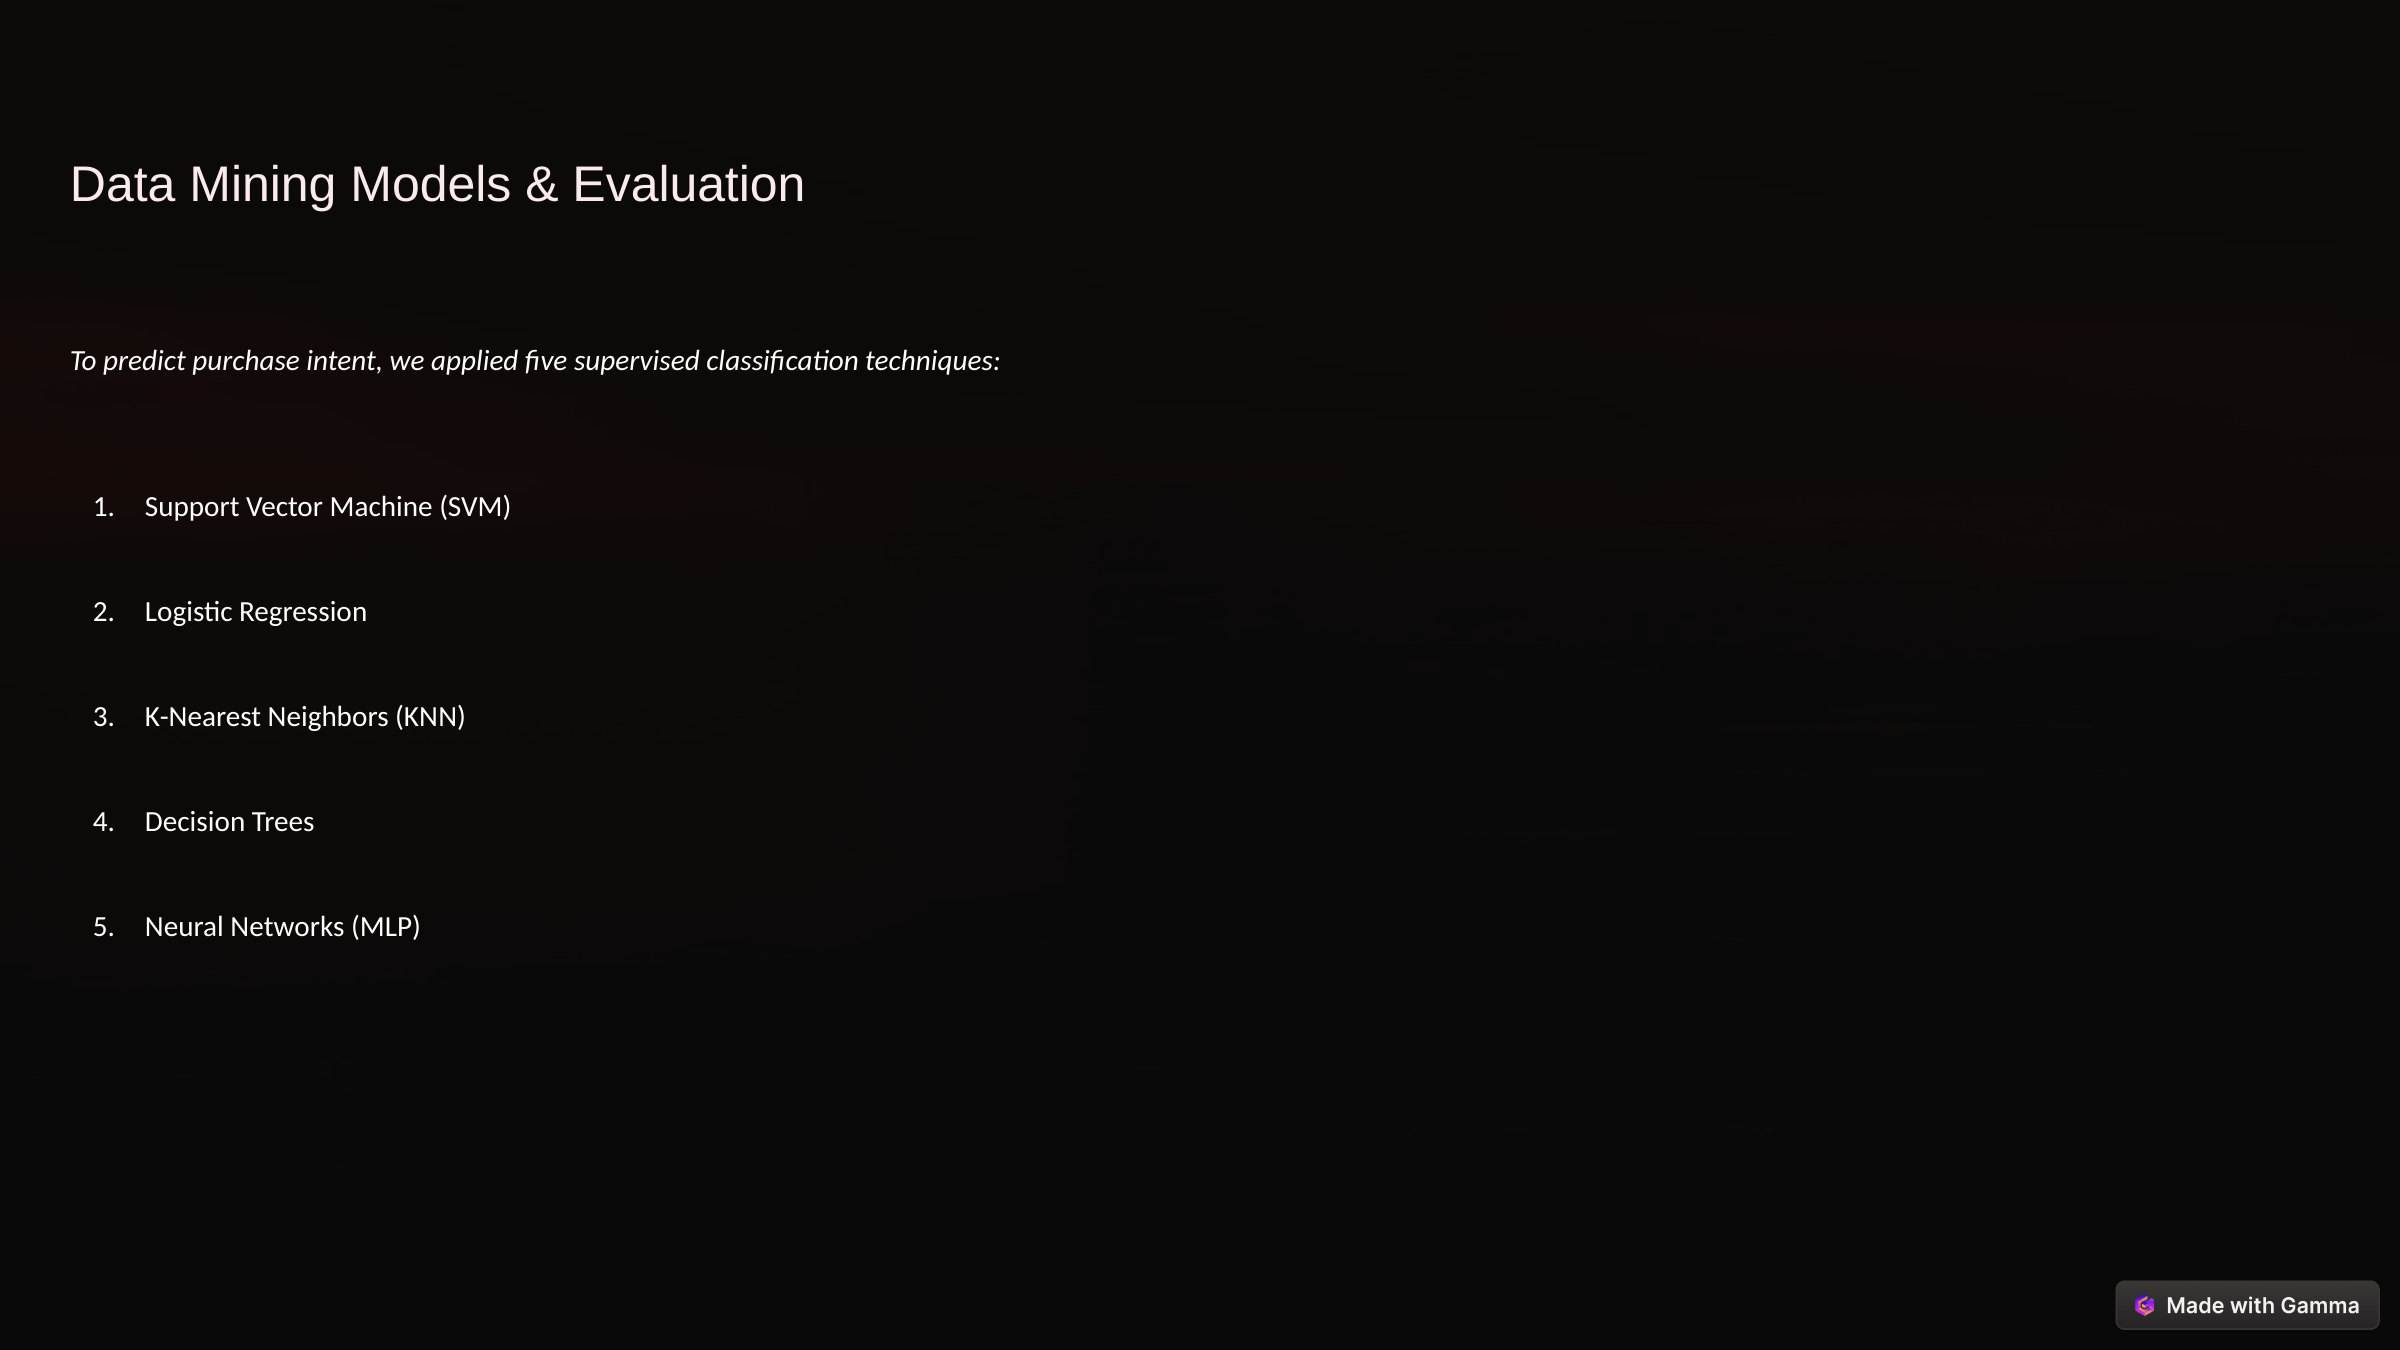

Data Mining Models & Evaluation

To predict purchase intent, we applied five supervised classification techniques:
Support Vector Machine (SVM)
Logistic Regression
K-Nearest Neighbors (KNN)
Decision Trees
Neural Networks (MLP)